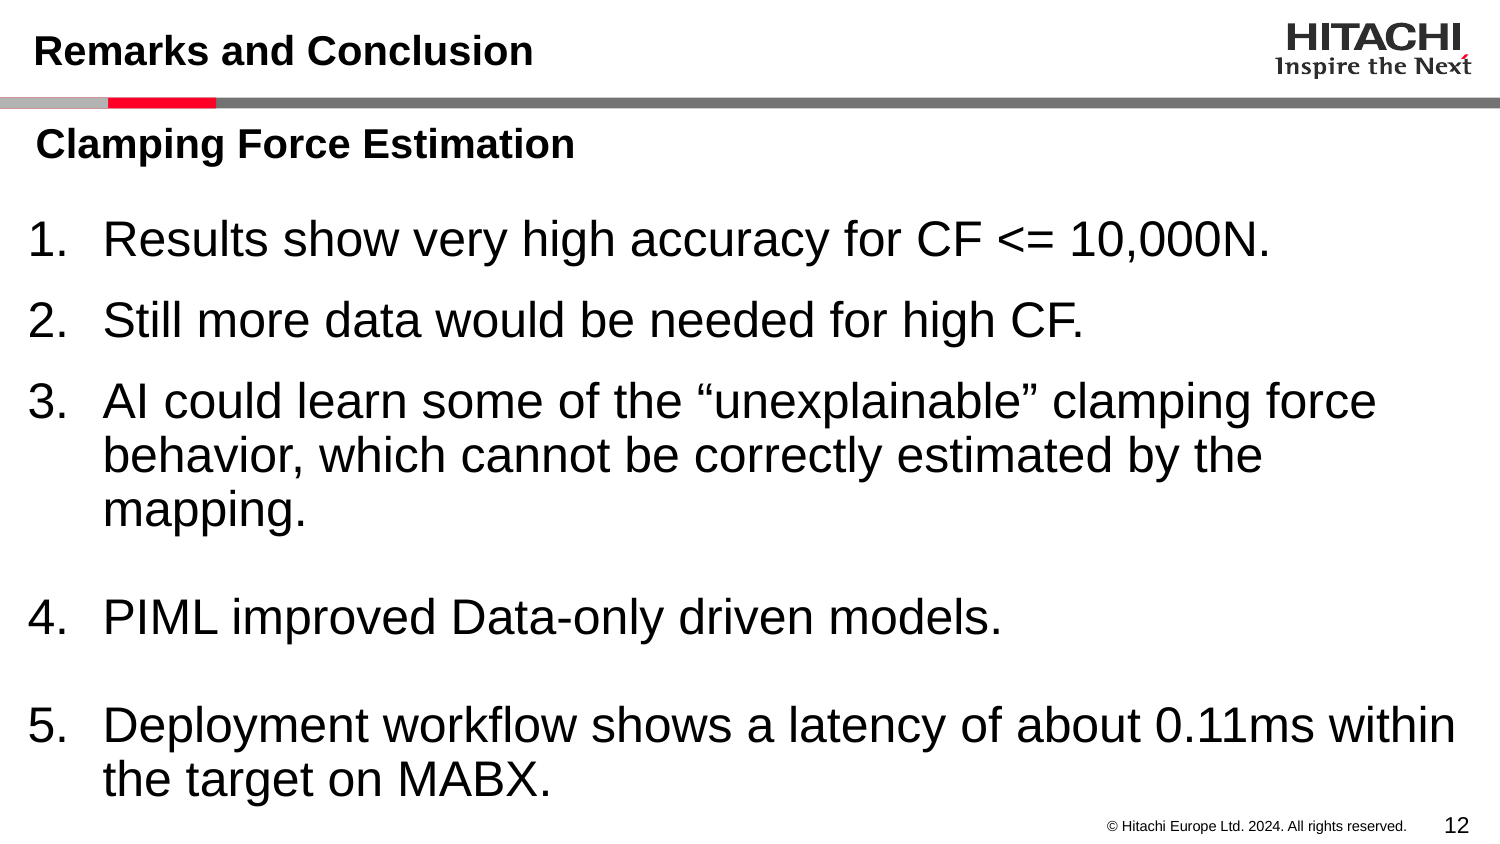

# Remarks and Conclusion
Clamping Force Estimation
Results show very high accuracy for CF <= 10,000N.

Still more data would be needed for high CF.

AI could learn some of the “unexplainable” clamping force behavior, which cannot be correctly estimated by the mapping.

PIML improved Data-only driven models.

Deployment workflow shows a latency of about 0.11ms within the target on MABX.